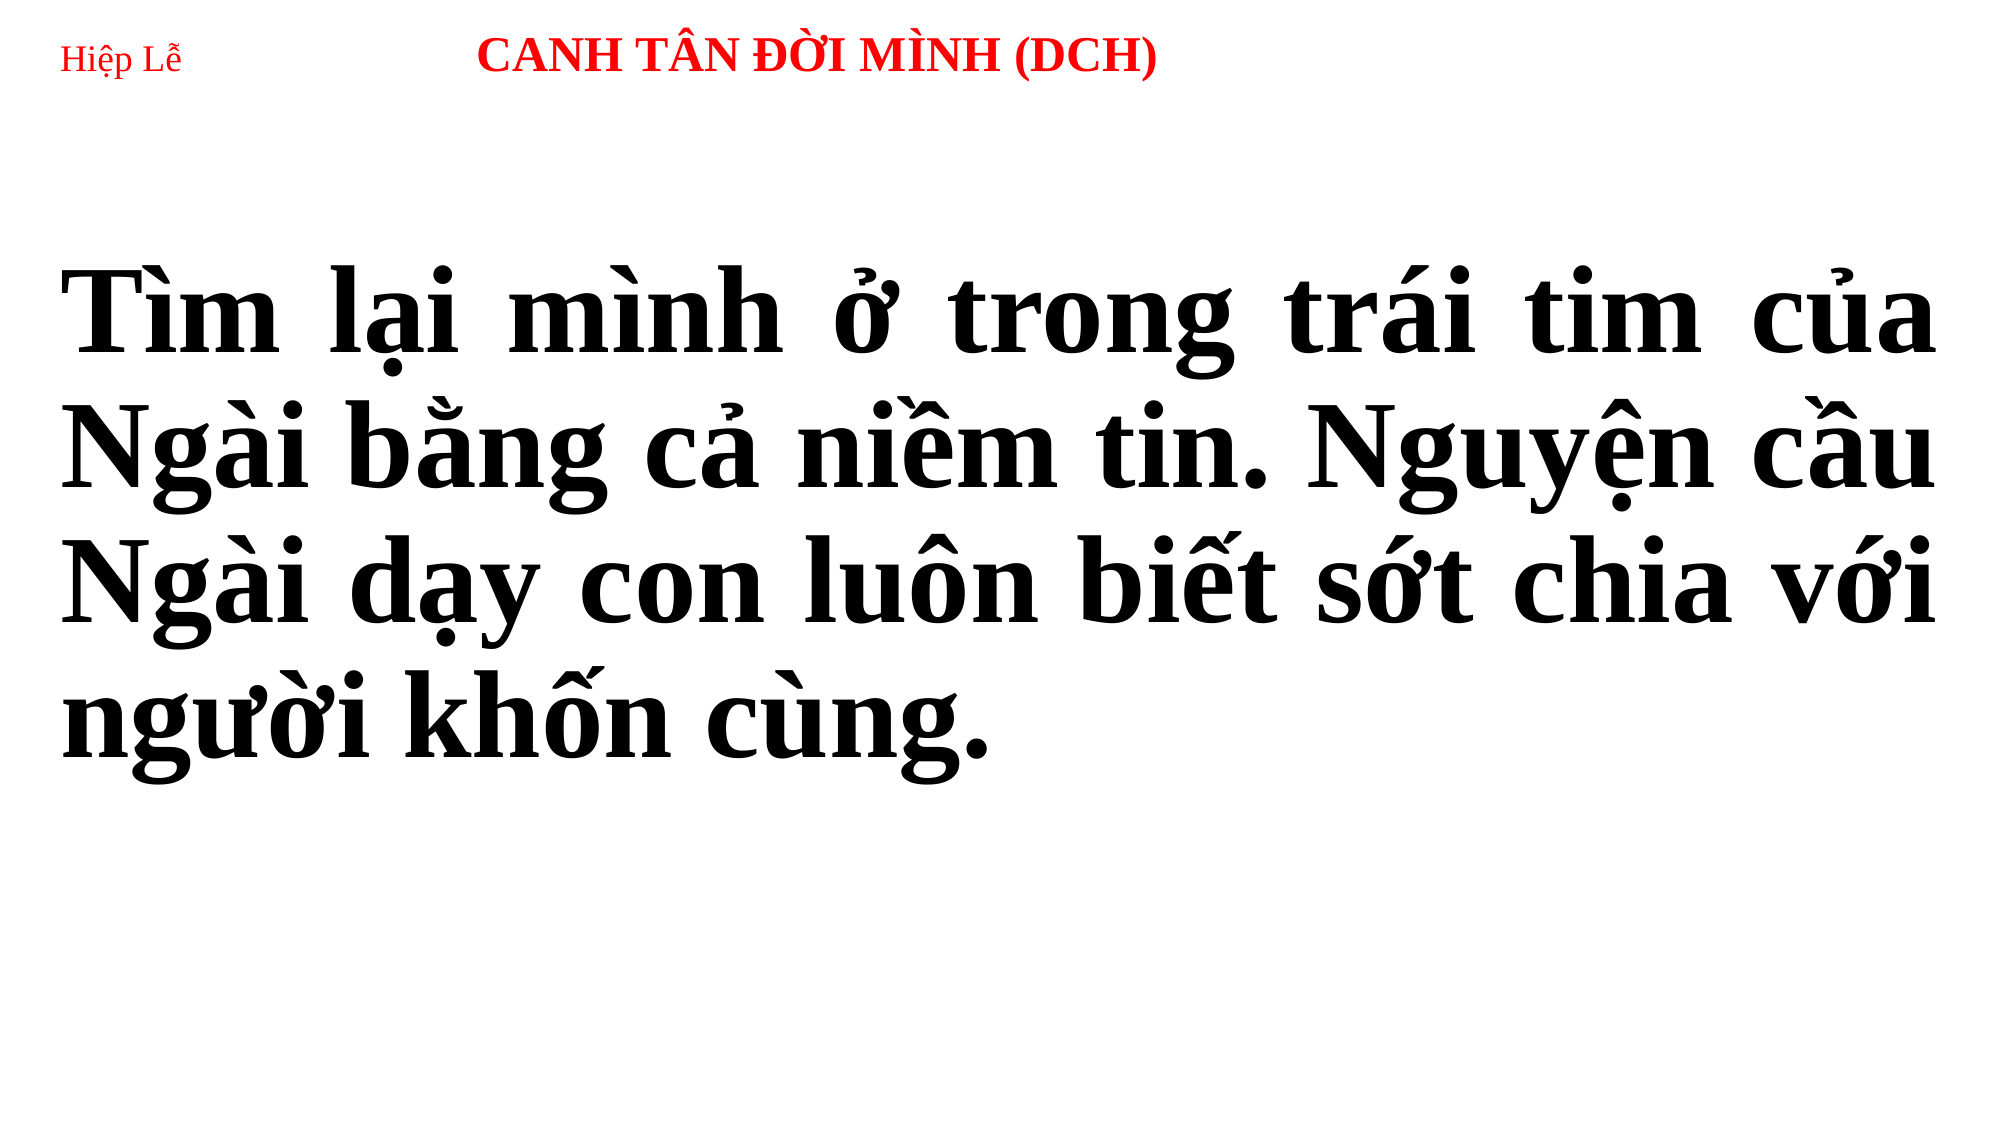

# Hiệp Lễ                               CANH TÂN ĐỜI MÌNH (DCH)
Tìm lại mình ở trong trái tim của Ngài bằng cả niềm tin. Nguyện cầu Ngài dạy con luôn biết sớt chia với người khốn cùng.